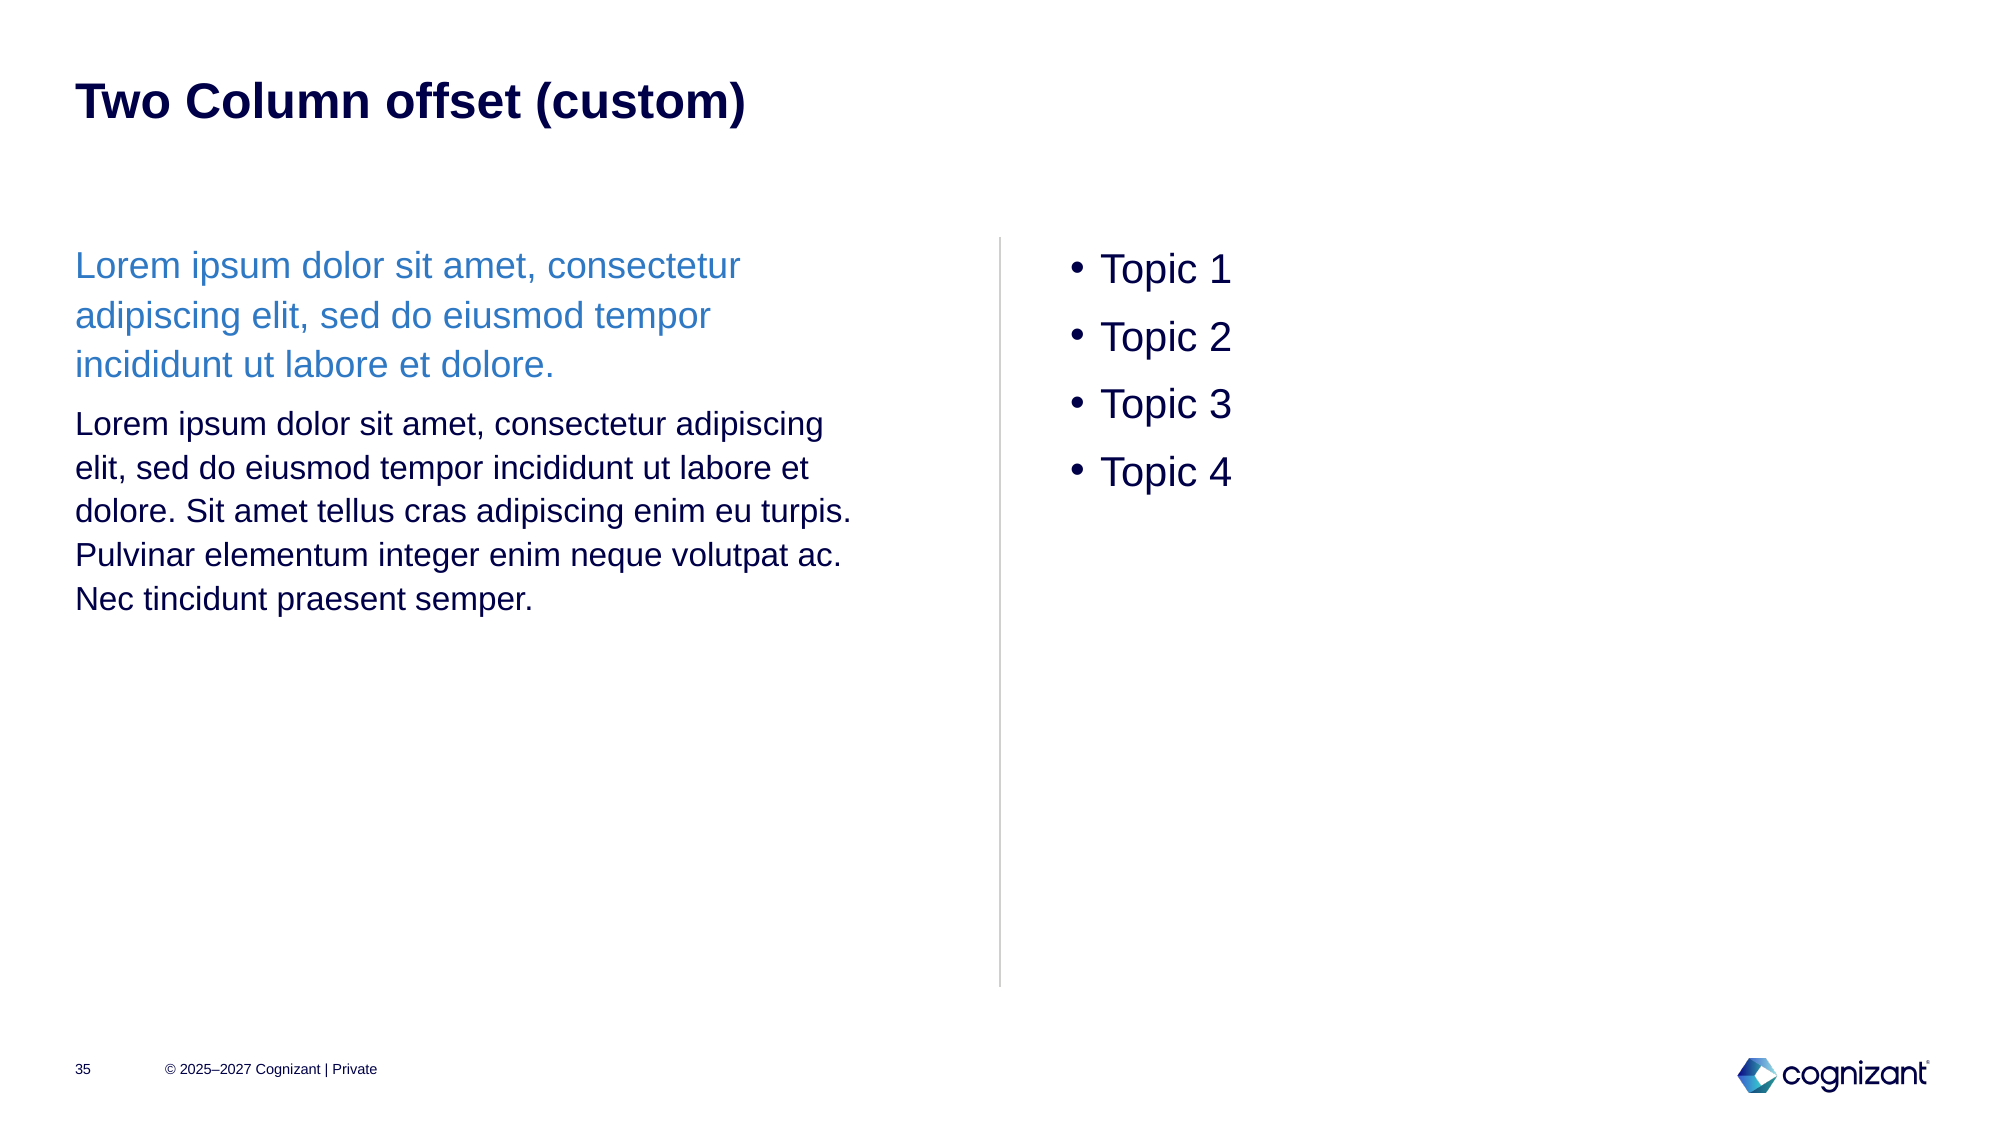

# Two Column offset (custom)
Topic 1
Topic 2
Topic 3
Topic 4

Lorem ipsum dolor sit amet, consectetur
adipiscing elit, sed do eiusmod tempor
incididunt ut labore et dolore.
Lorem ipsum dolor sit amet, consectetur adipiscing
elit, sed do eiusmod tempor incididunt ut labore et
dolore. Sit amet tellus cras adipiscing enim eu turpis. Pulvinar elementum integer enim neque volutpat ac.
Nec tincidunt praesent semper.

35
© 2025–2027 Cognizant | Private